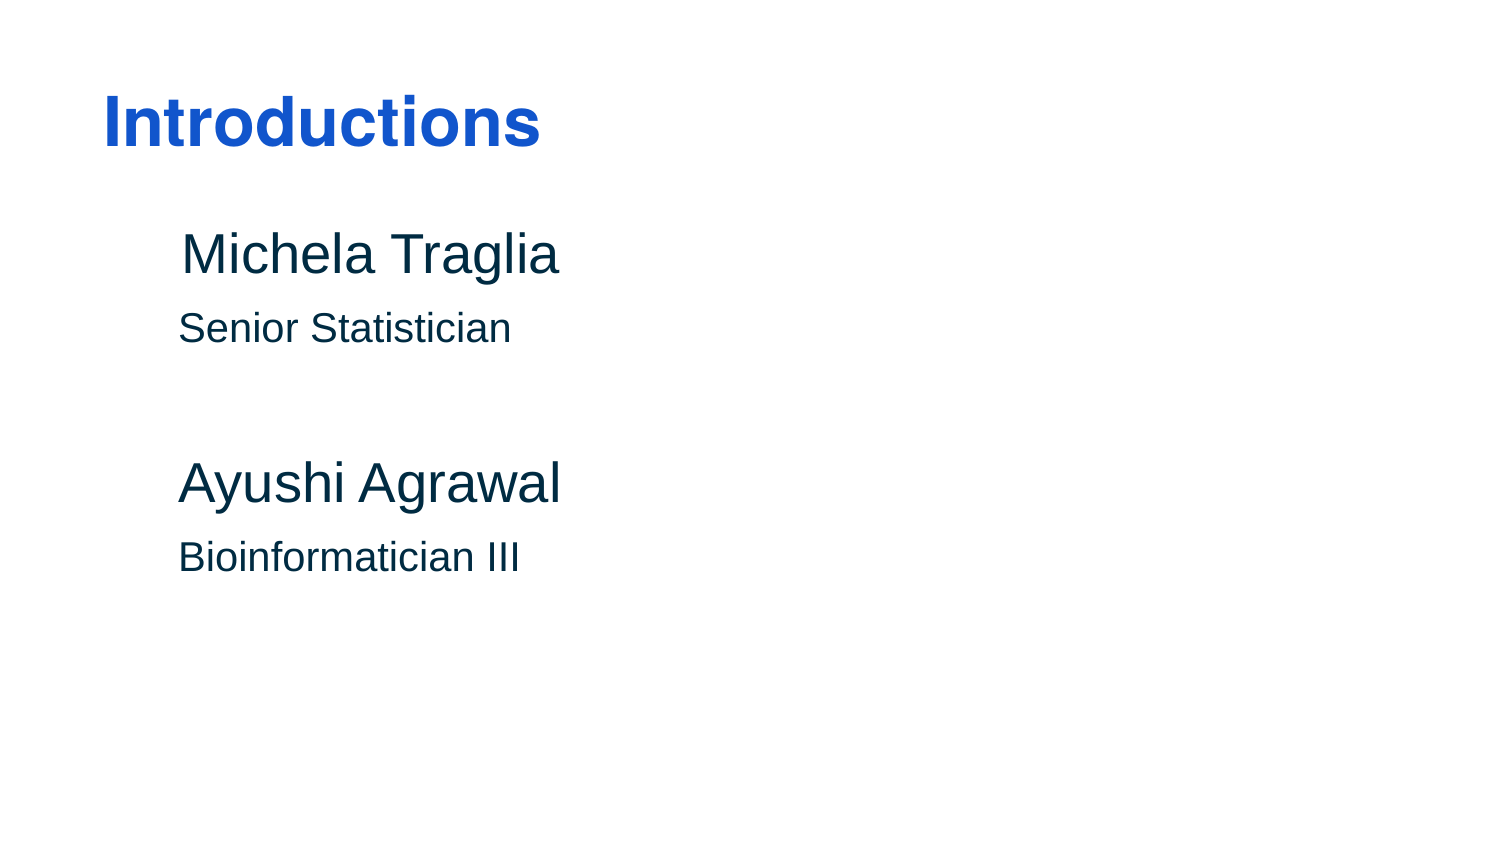

# Introductions
     Michela Traglia
Senior Statistician

Ayushi Agrawal
Bioinformatician III